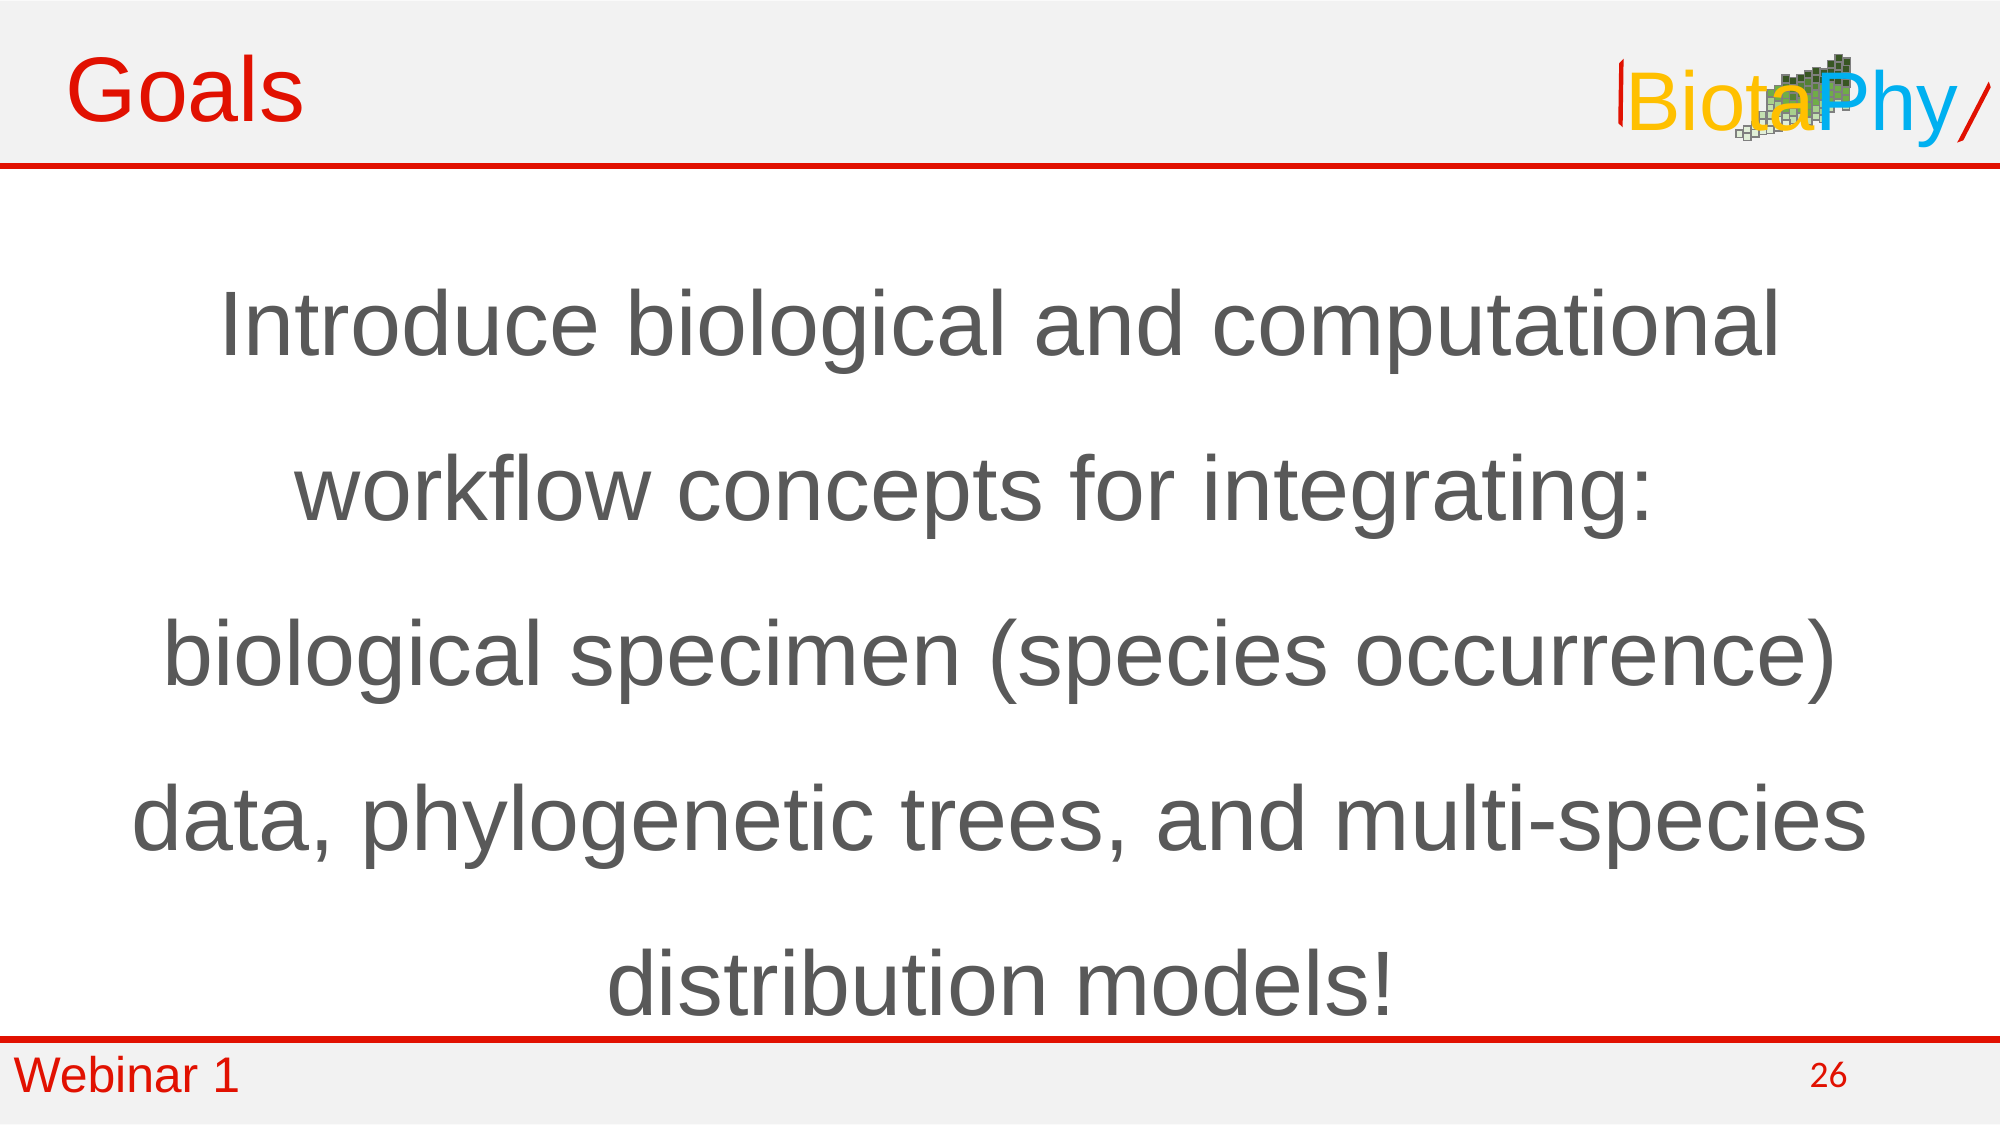

Goals
BiotaPhy

Introduce biological and computational workflow concepts for integrating:
biological specimen (species occurrence) data, phylogenetic trees, and multi-species distribution models!

Webinar 1

26